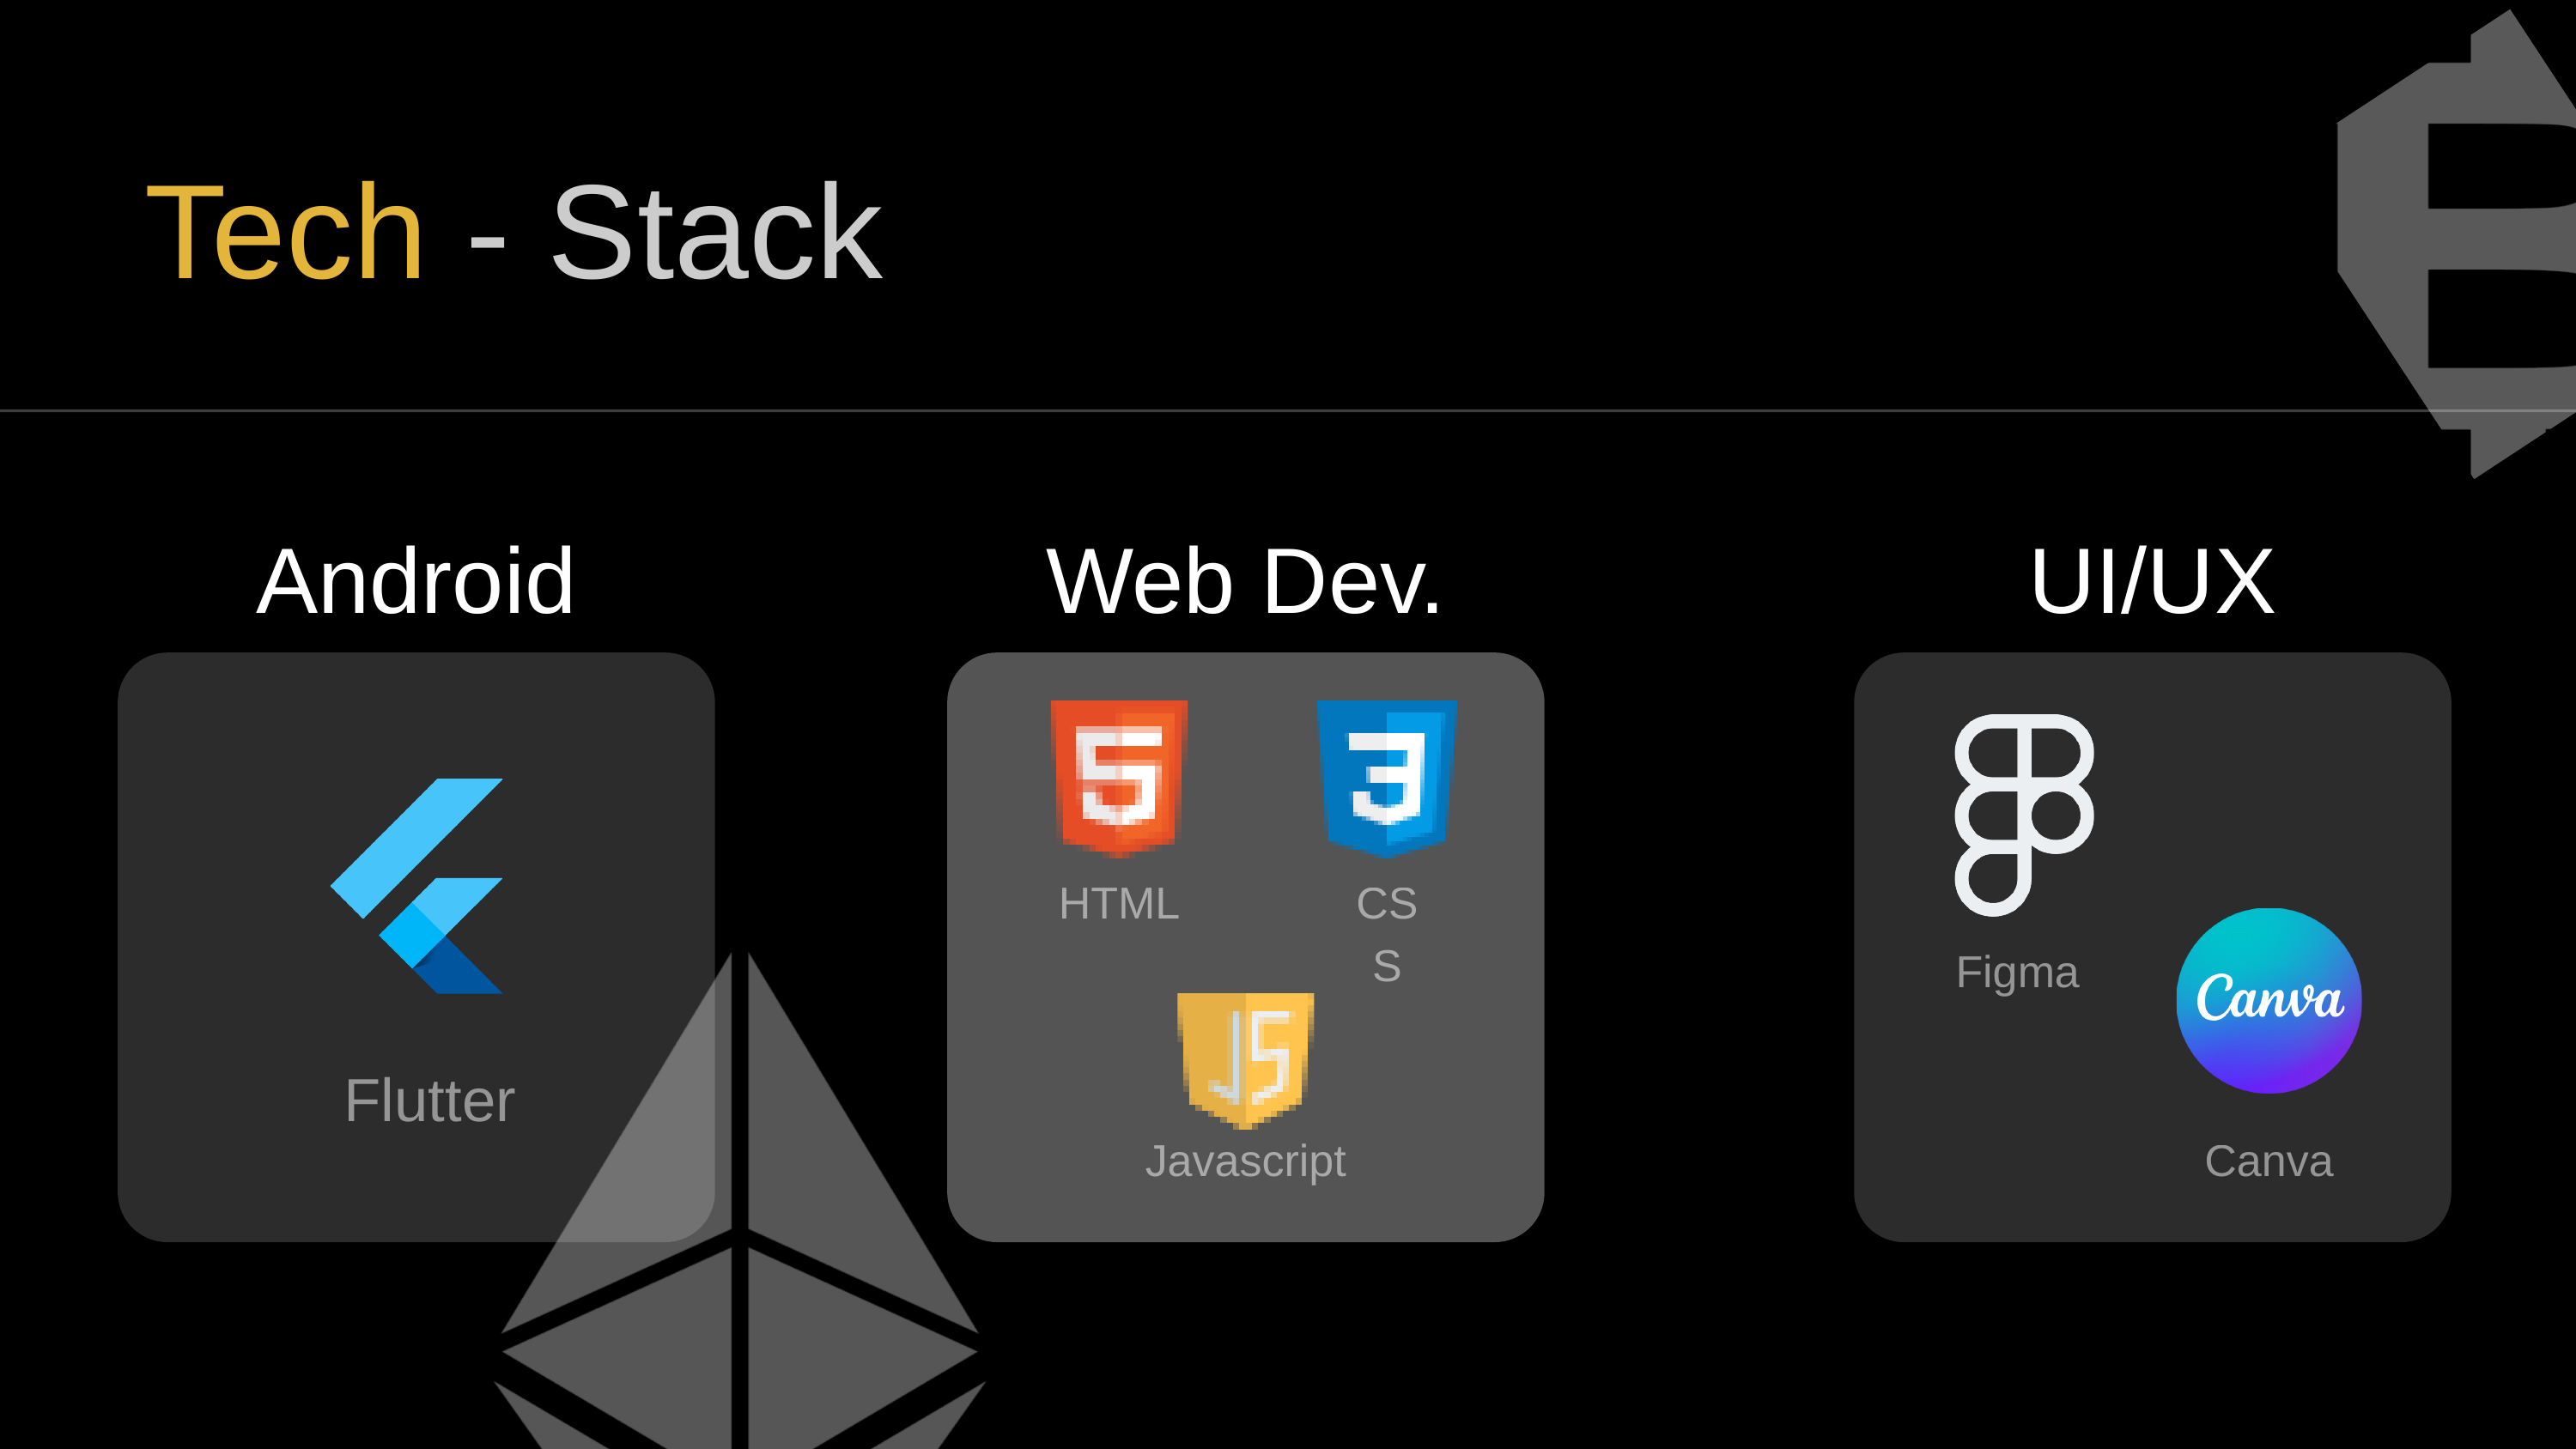

Tech - Stack

Android
Web Dev.
UI/UX

HTML
CSS

Figma

Flutter
Javascript
Canva